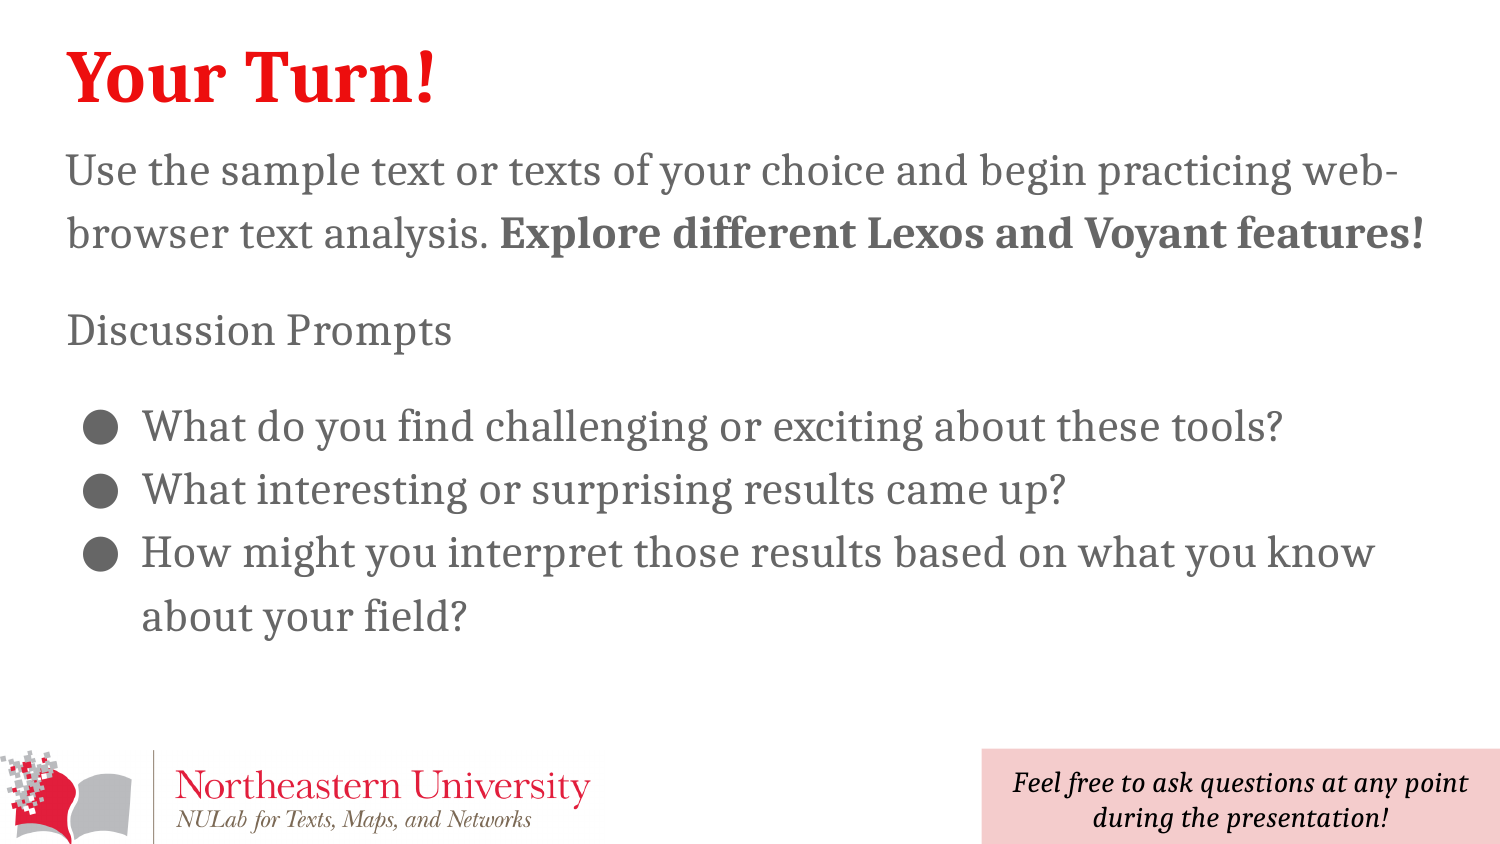

# Your Turn!
Use the sample text or texts of your choice and begin practicing web-browser text analysis. Explore different Lexos and Voyant features!
Discussion Prompts
What do you find challenging or exciting about these tools?
What interesting or surprising results came up?
How might you interpret those results based on what you know about your field?